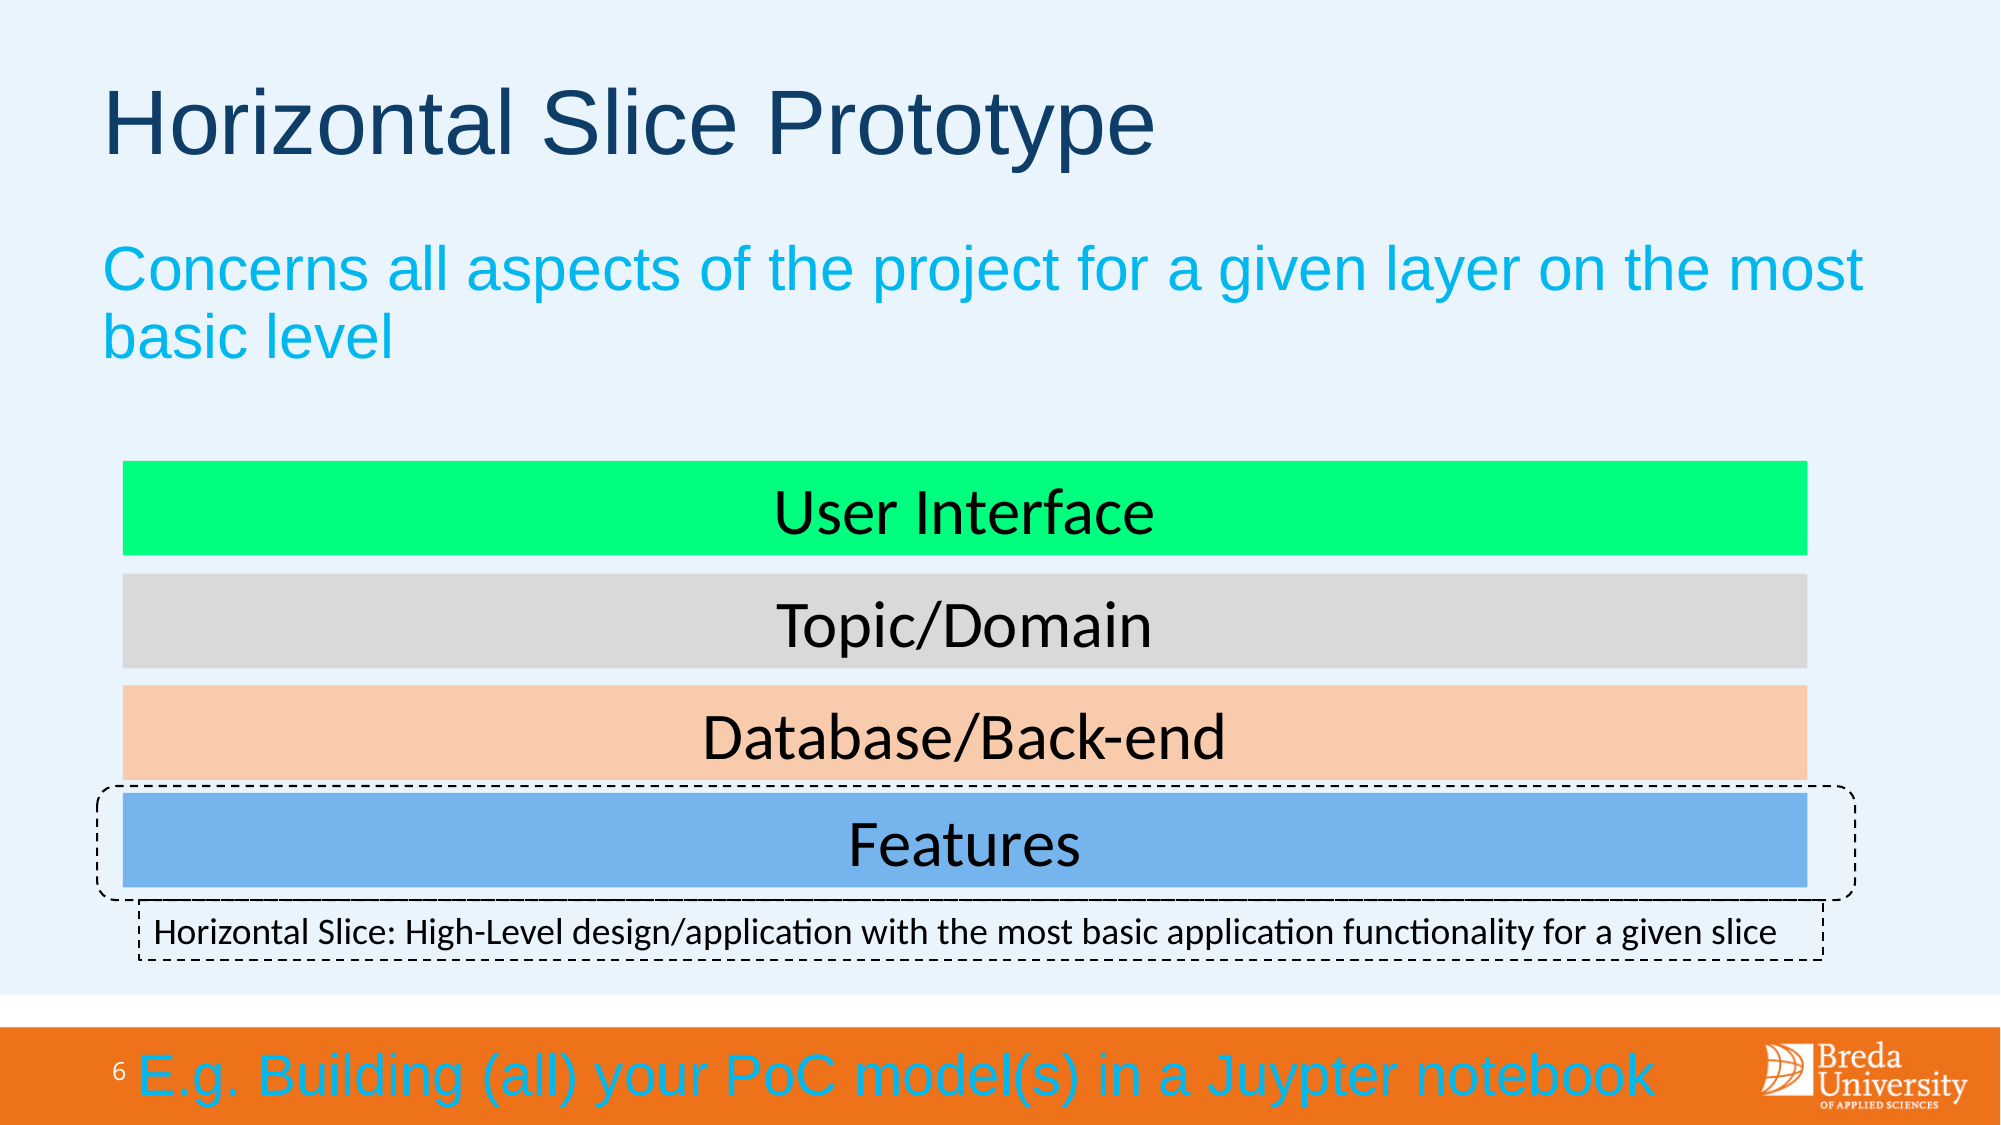

# Horizontal Slice Prototype
Concerns all aspects of the project for a given layer on the most basic level
User Interface
Topic/Domain
Database/Back-end

Features
Horizontal Slice: High-Level design/application with the most basic application functionality for a given slice
E.g. Building (all) your PoC model(s) in a Juypter notebook
6